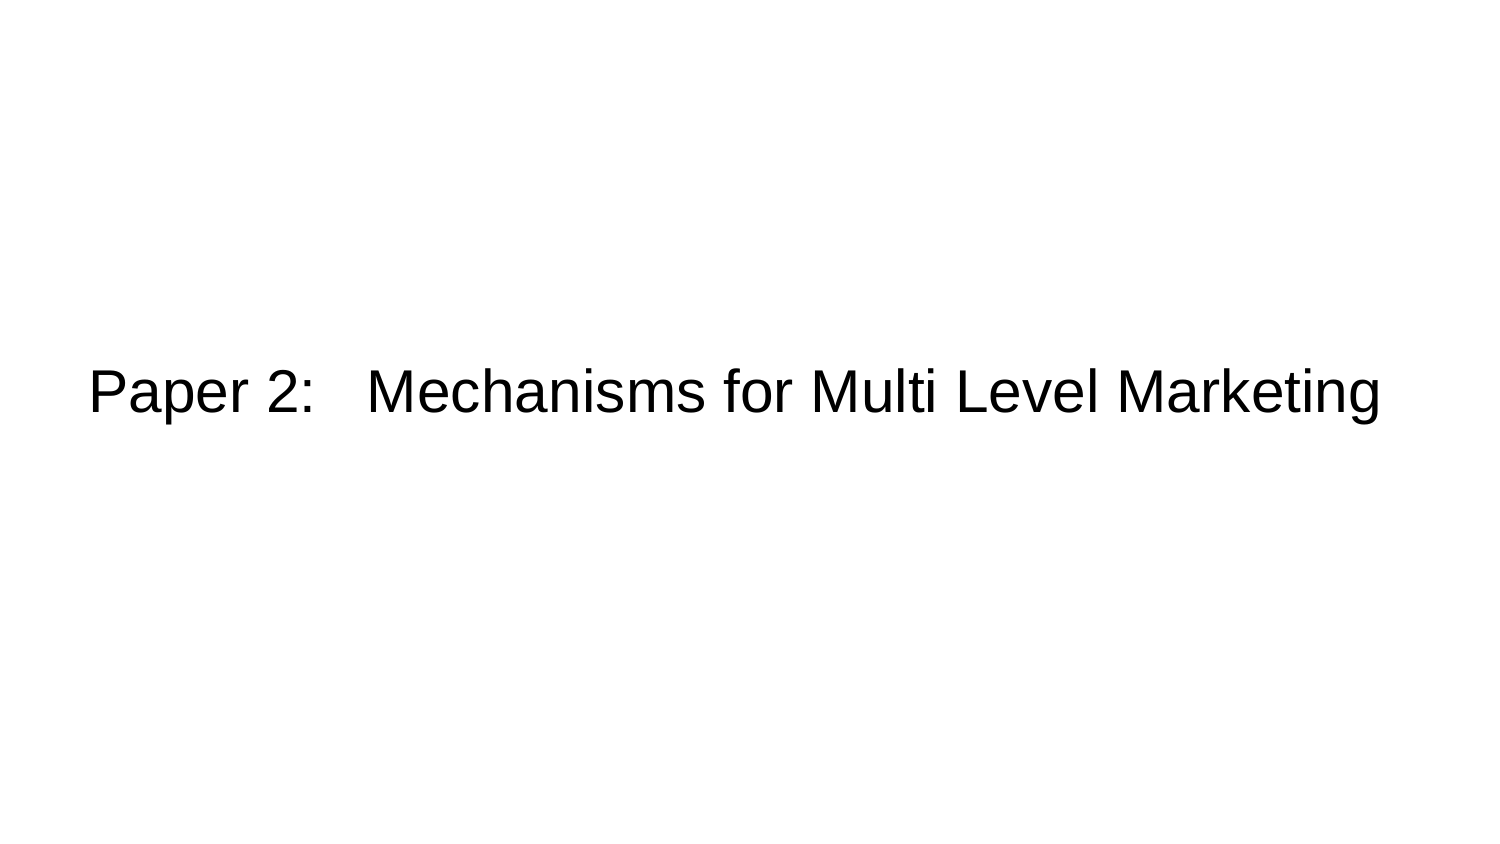

Paper 2:   Mechanisms for Multi Level Marketing